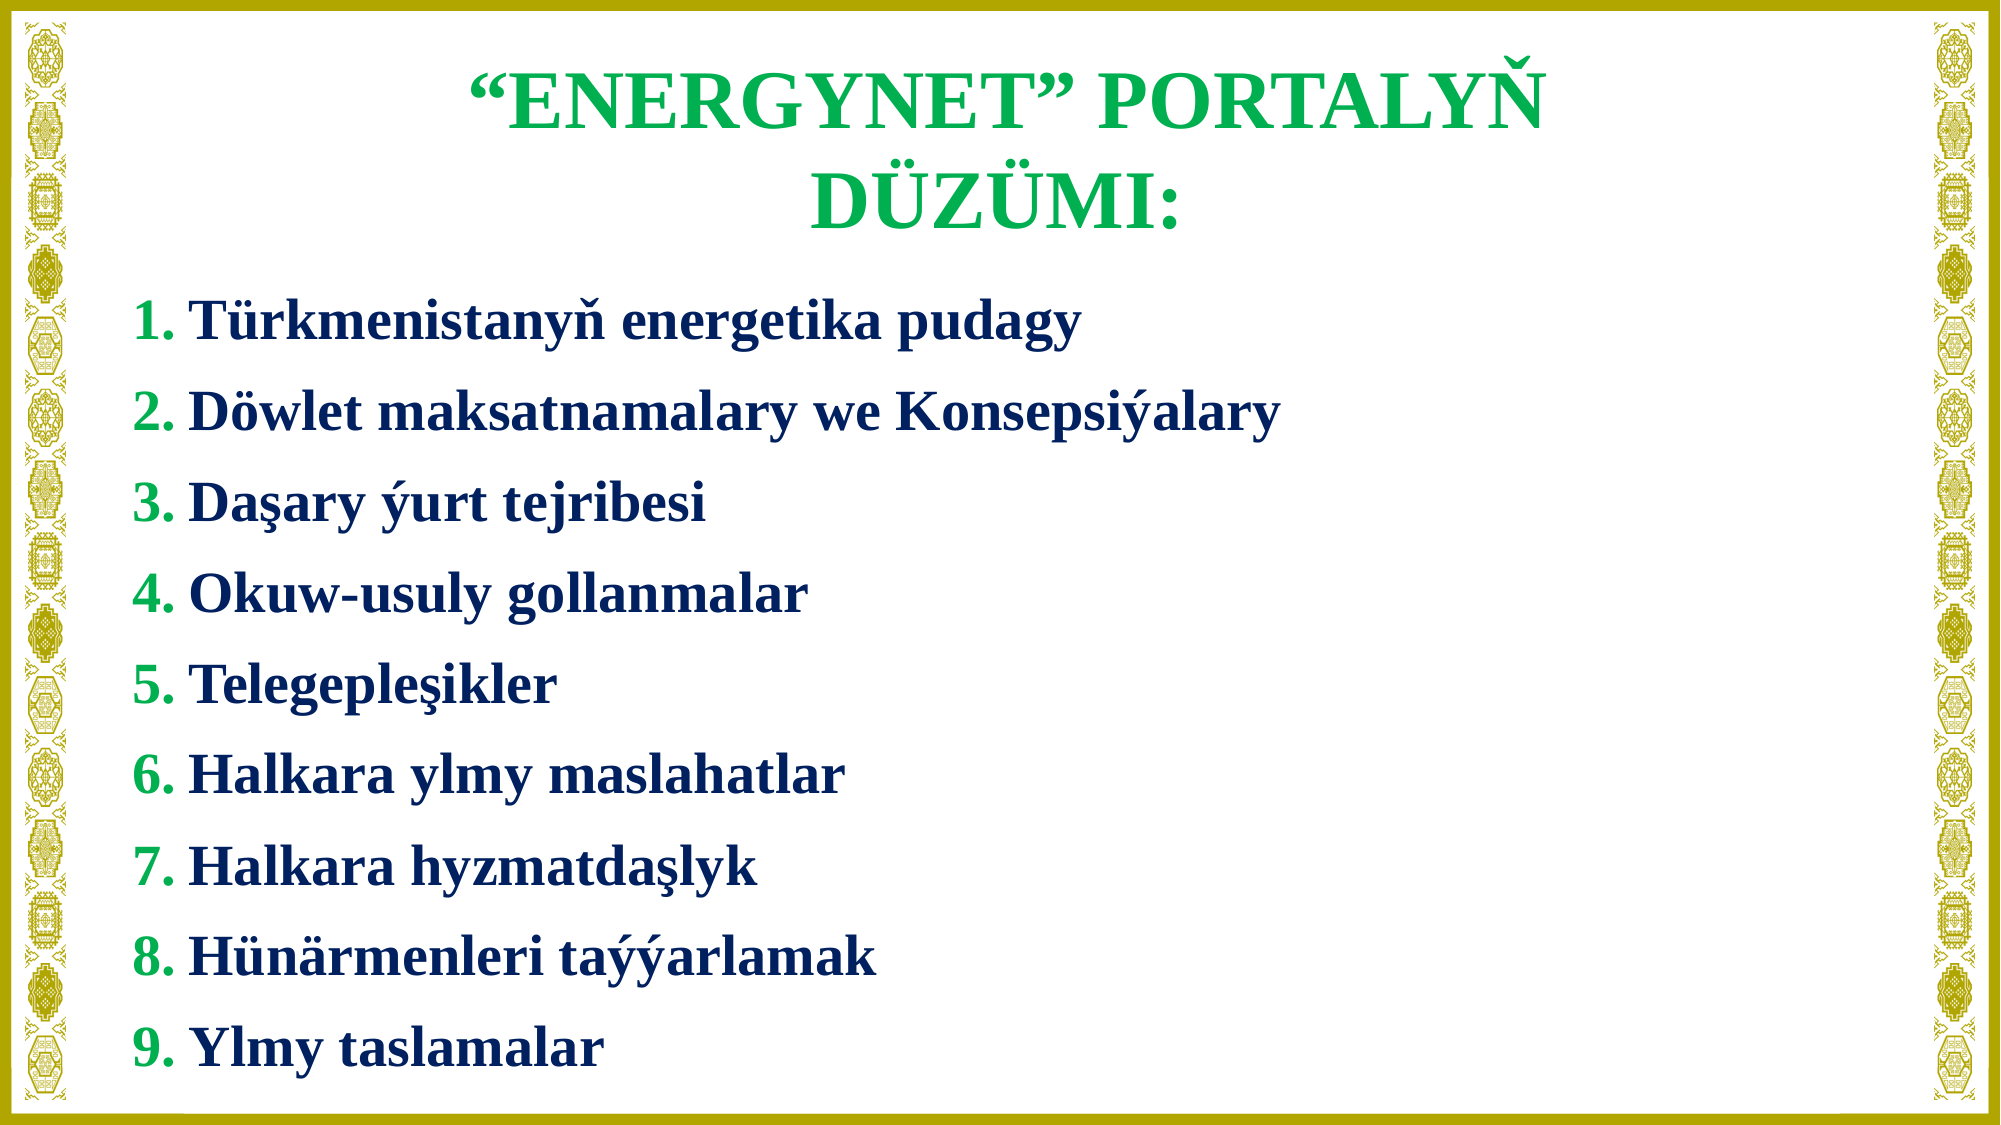

“ENERGYNET” PORTALYŇ DÜZÜMI:
Türkmenistanyň energetika pudagy
Döwlet maksatnamalary we Konsepsiýalary
Daşary ýurt tejribesi
Okuw-usuly gollanmalar
Telegepleşikler
Halkara ylmy maslahatlar
Halkara hyzmatdaşlyk
Hünärmenleri taýýarlamak
Ylmy taslamalar